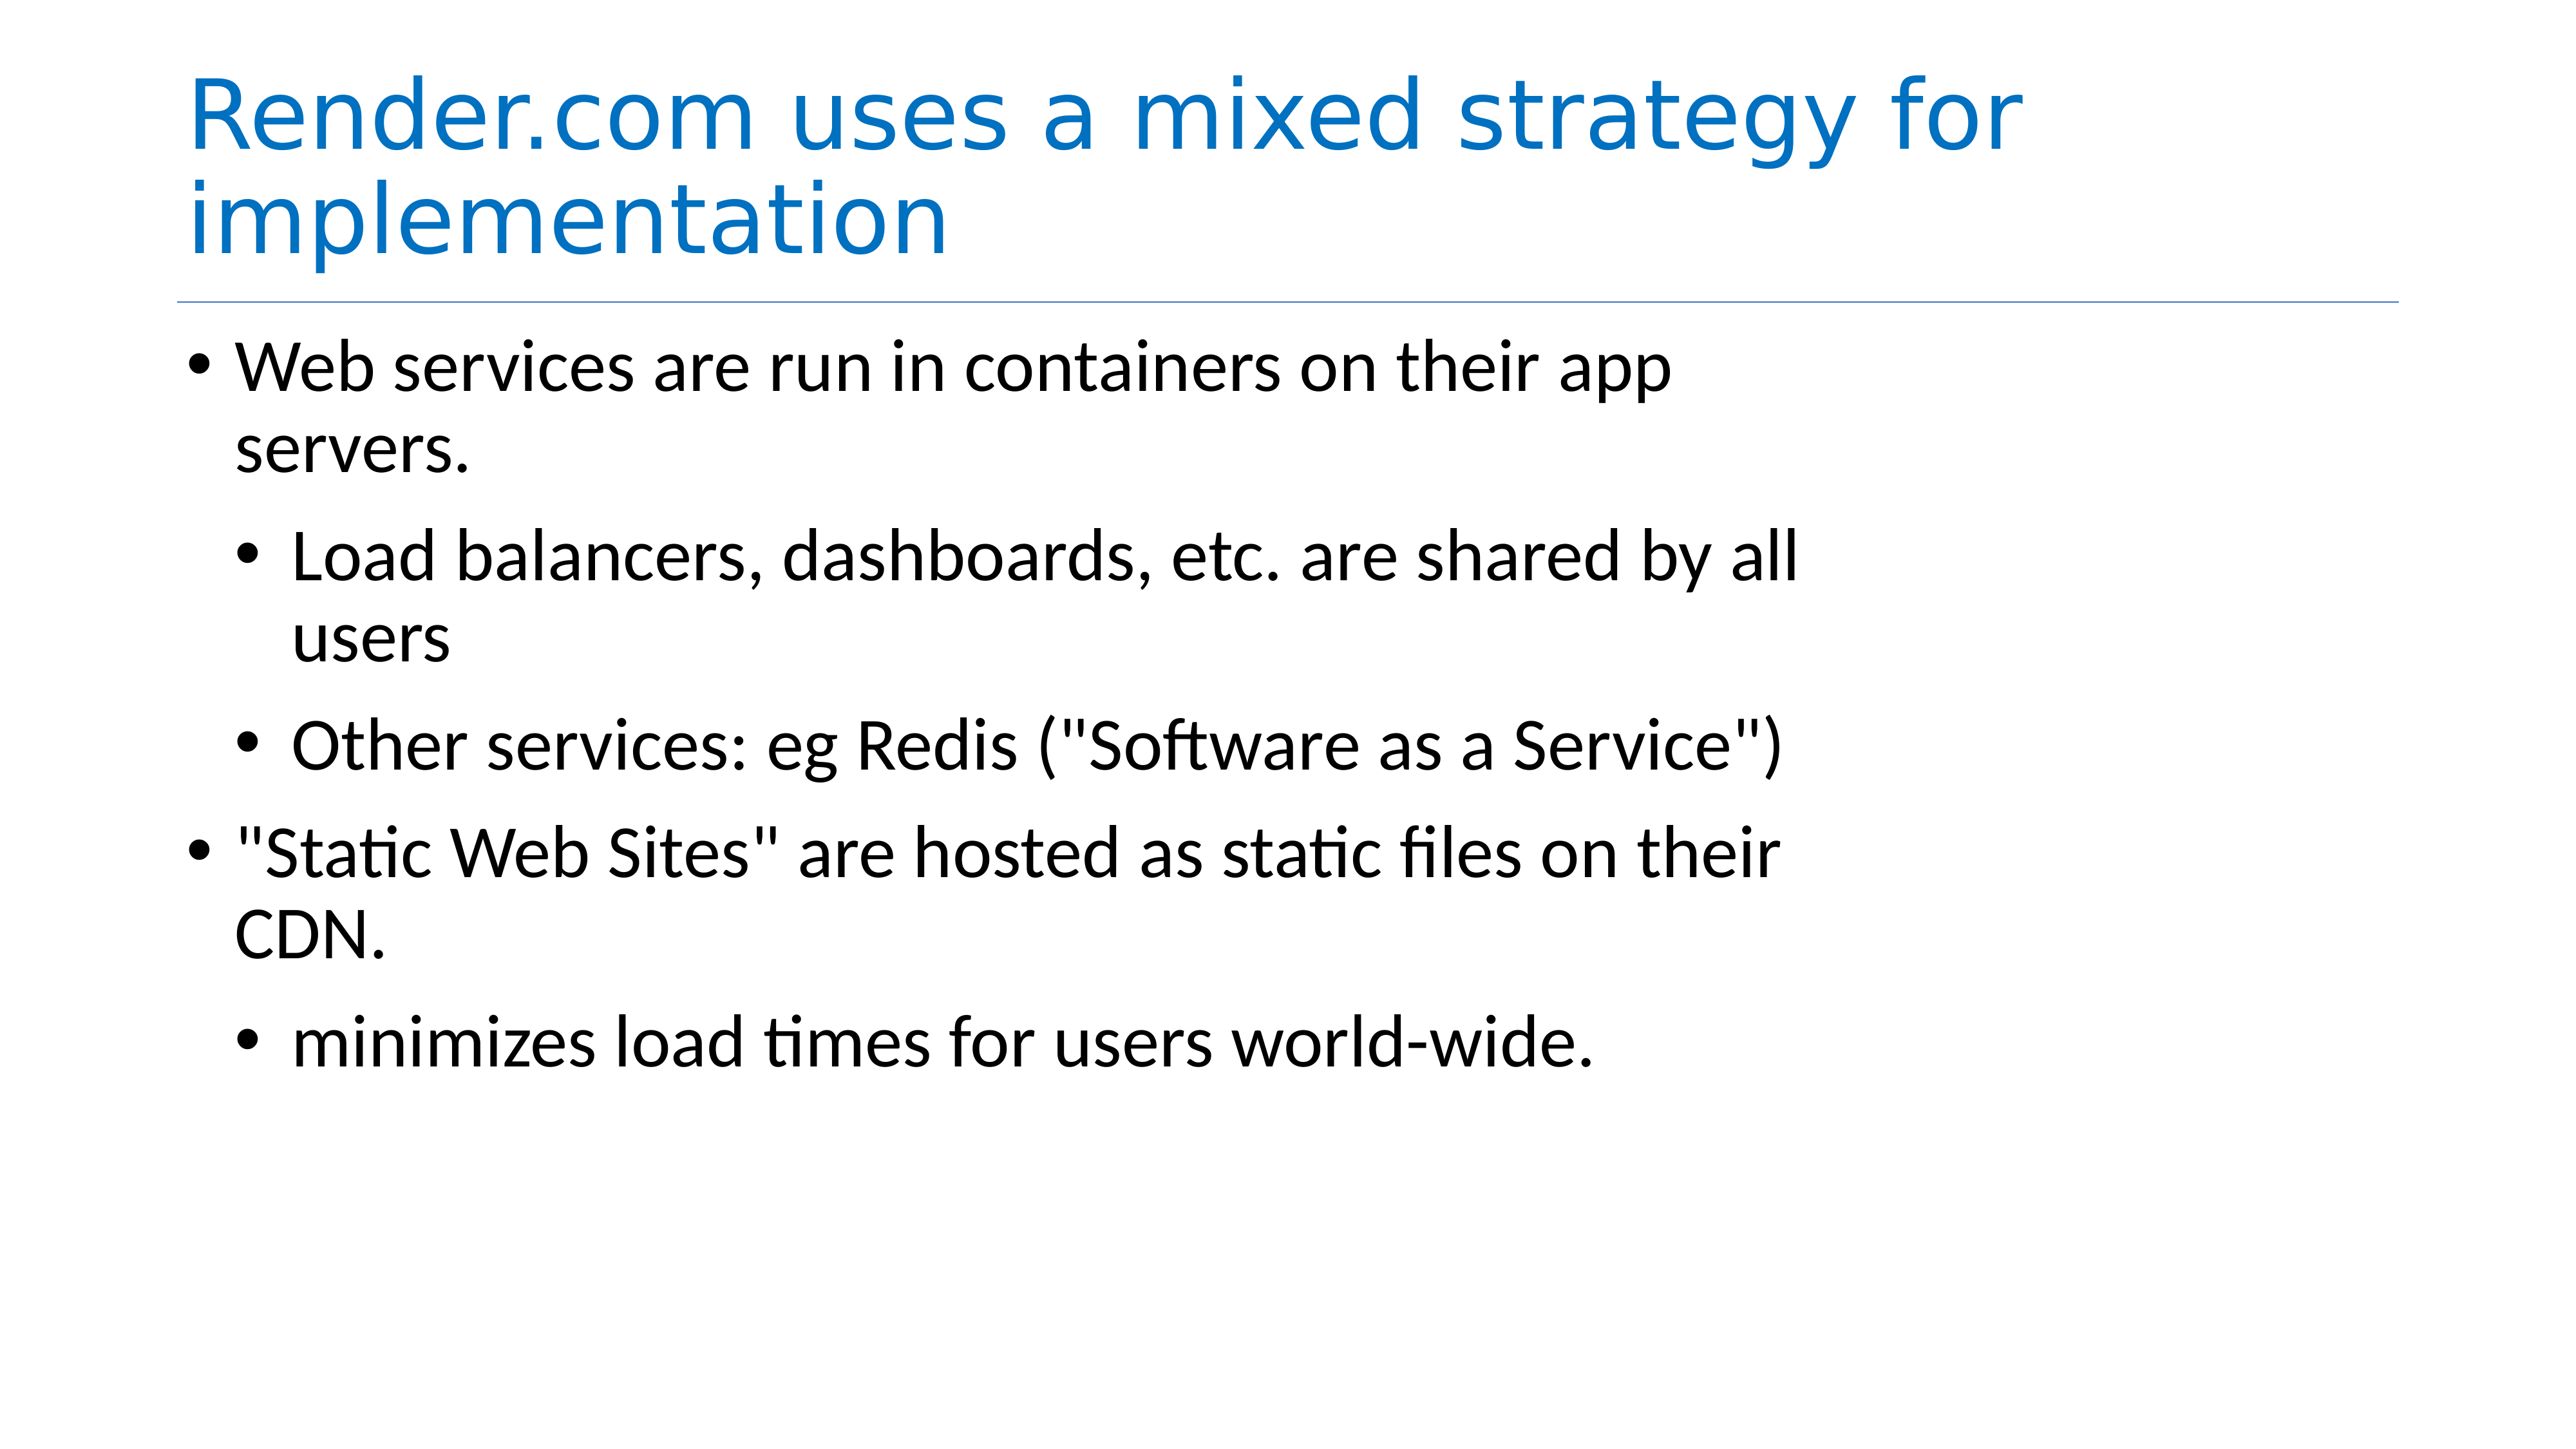

# Render.com uses a mixed strategy for implementation
Web services are run in containers on their app servers.
Load balancers, dashboards, etc. are shared by all users
Other services: eg Redis ("Software as a Service")
"Static Web Sites" are hosted as static files on their CDN.
minimizes load times for users world-wide.